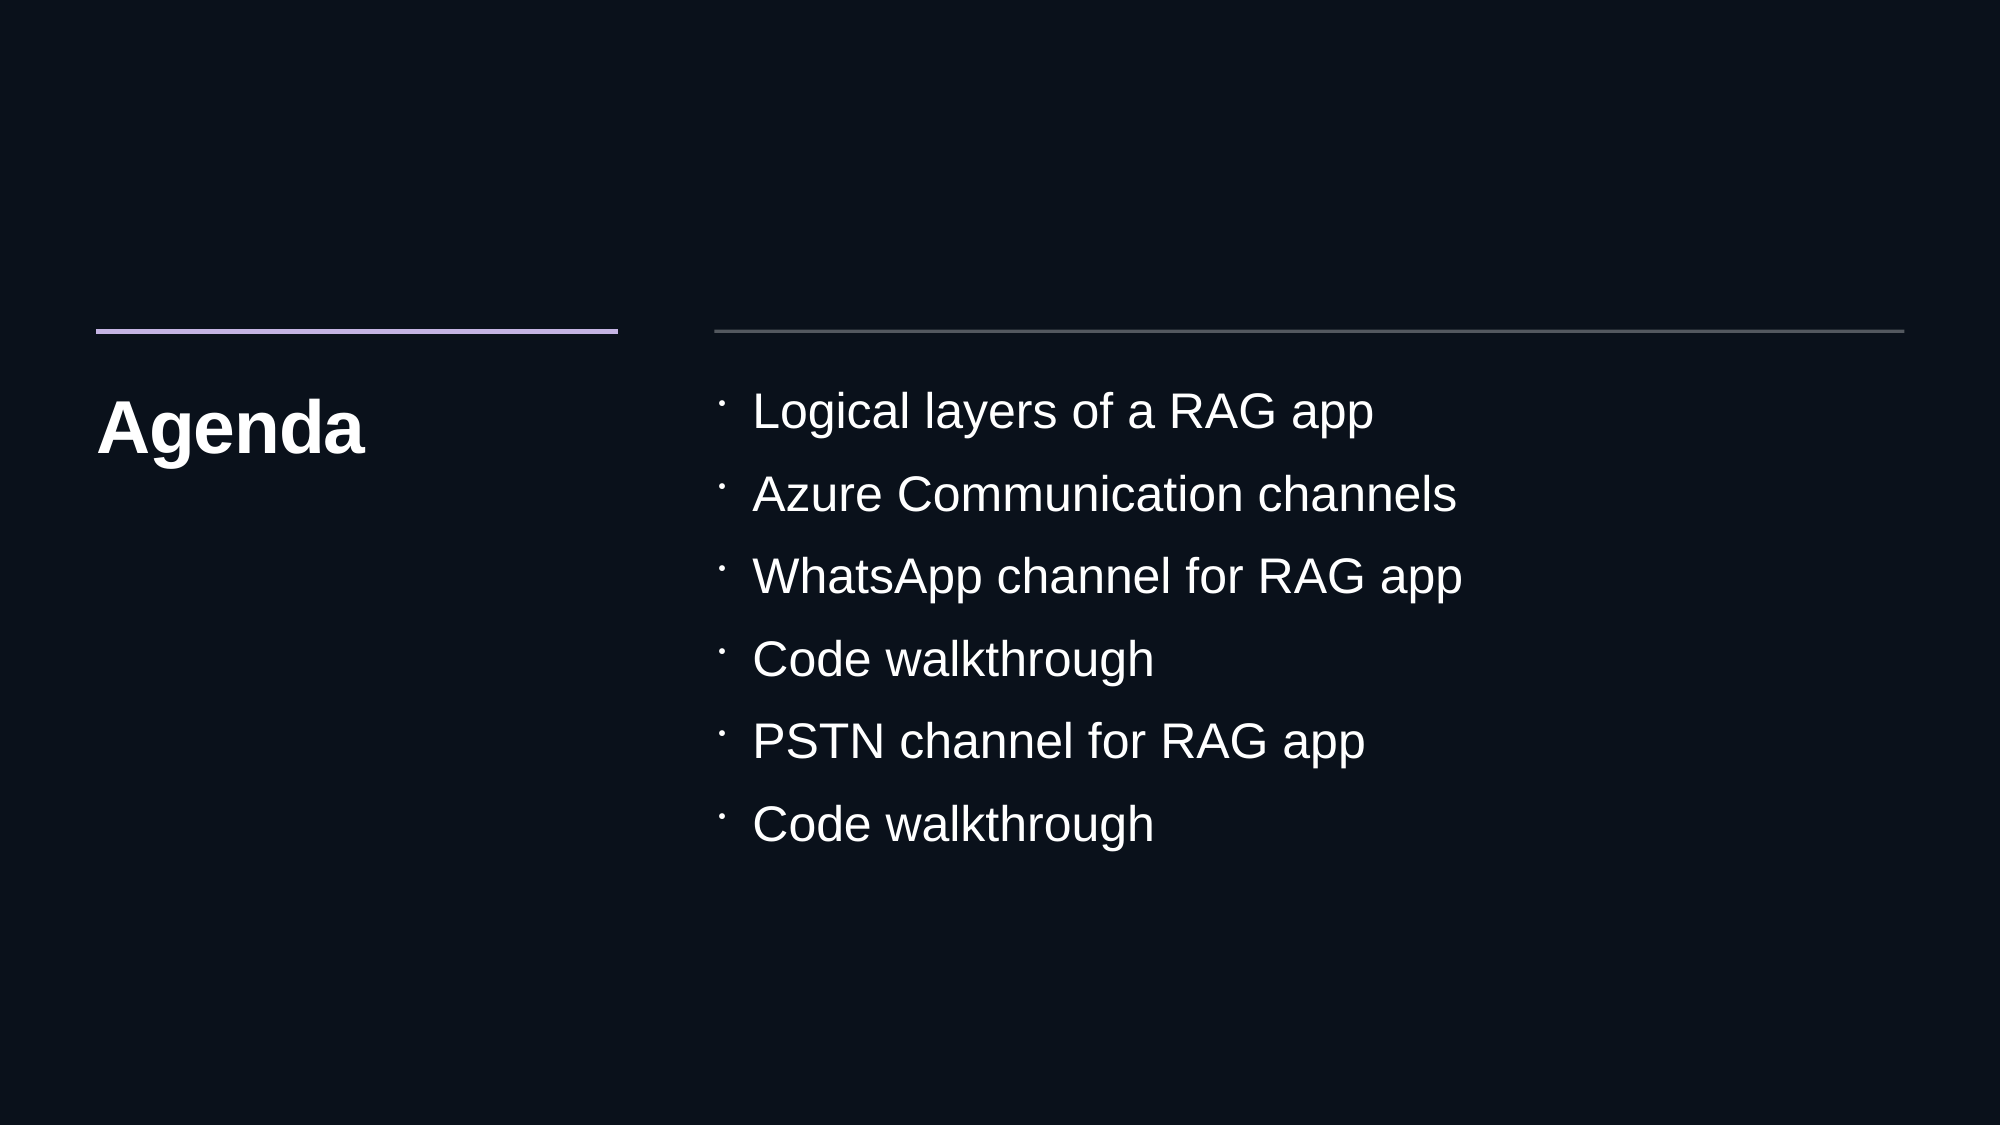

# Agenda
Logical layers of a RAG app
Azure Communication channels
WhatsApp channel for RAG app
Code walkthrough
PSTN channel for RAG app
Code walkthrough